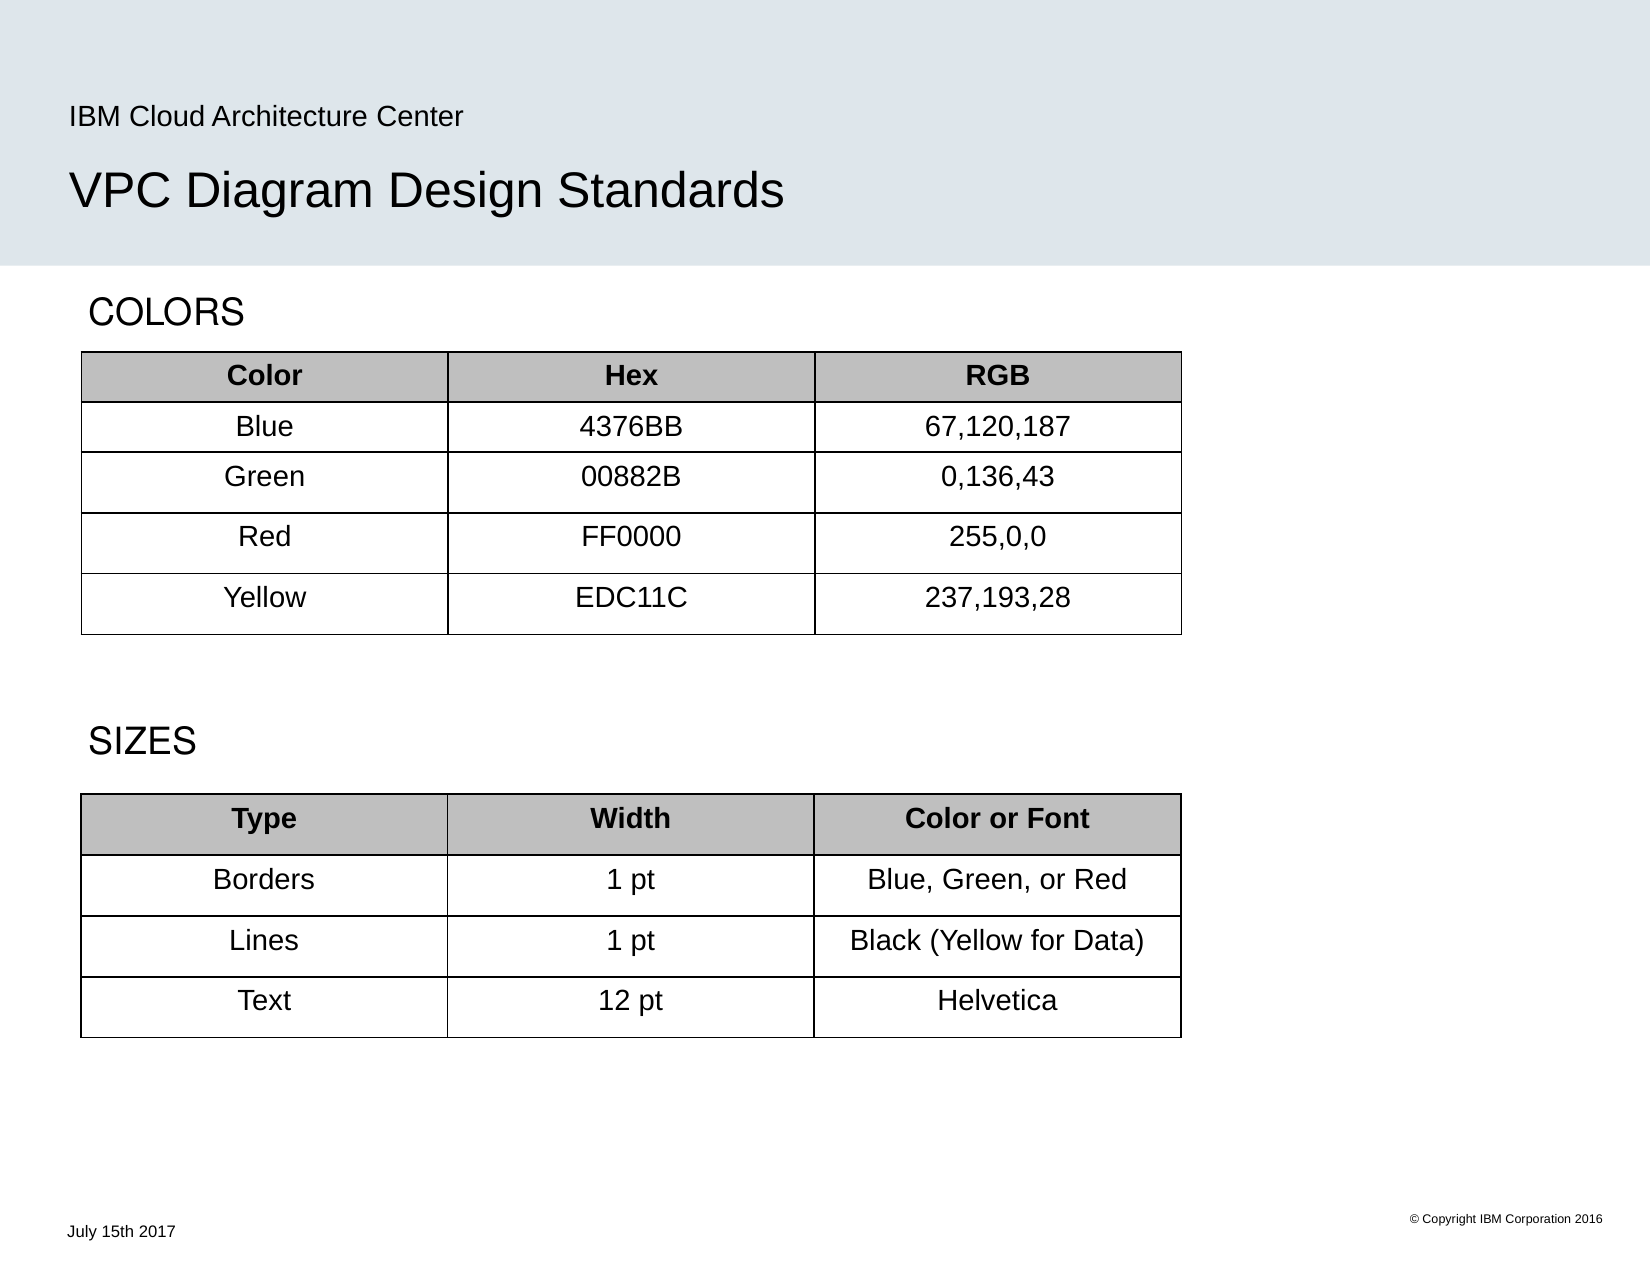

IBM Cloud Architecture Center
VPC Diagram Design Standards
COLORS
| Color | Hex | RGB |
| --- | --- | --- |
| Blue | 4376BB | 67,120,187 |
| Green | 00882B | 0,136,43 |
| Red | FF0000 | 255,0,0 |
| Yellow | EDC11C | 237,193,28 |
SIZES
| Type | Width | Color or Font |
| --- | --- | --- |
| Borders | 1 pt | Blue, Green, or Red |
| Lines | 1 pt | Black (Yellow for Data) |
| Text | 12 pt | Helvetica |
July 15th 2017